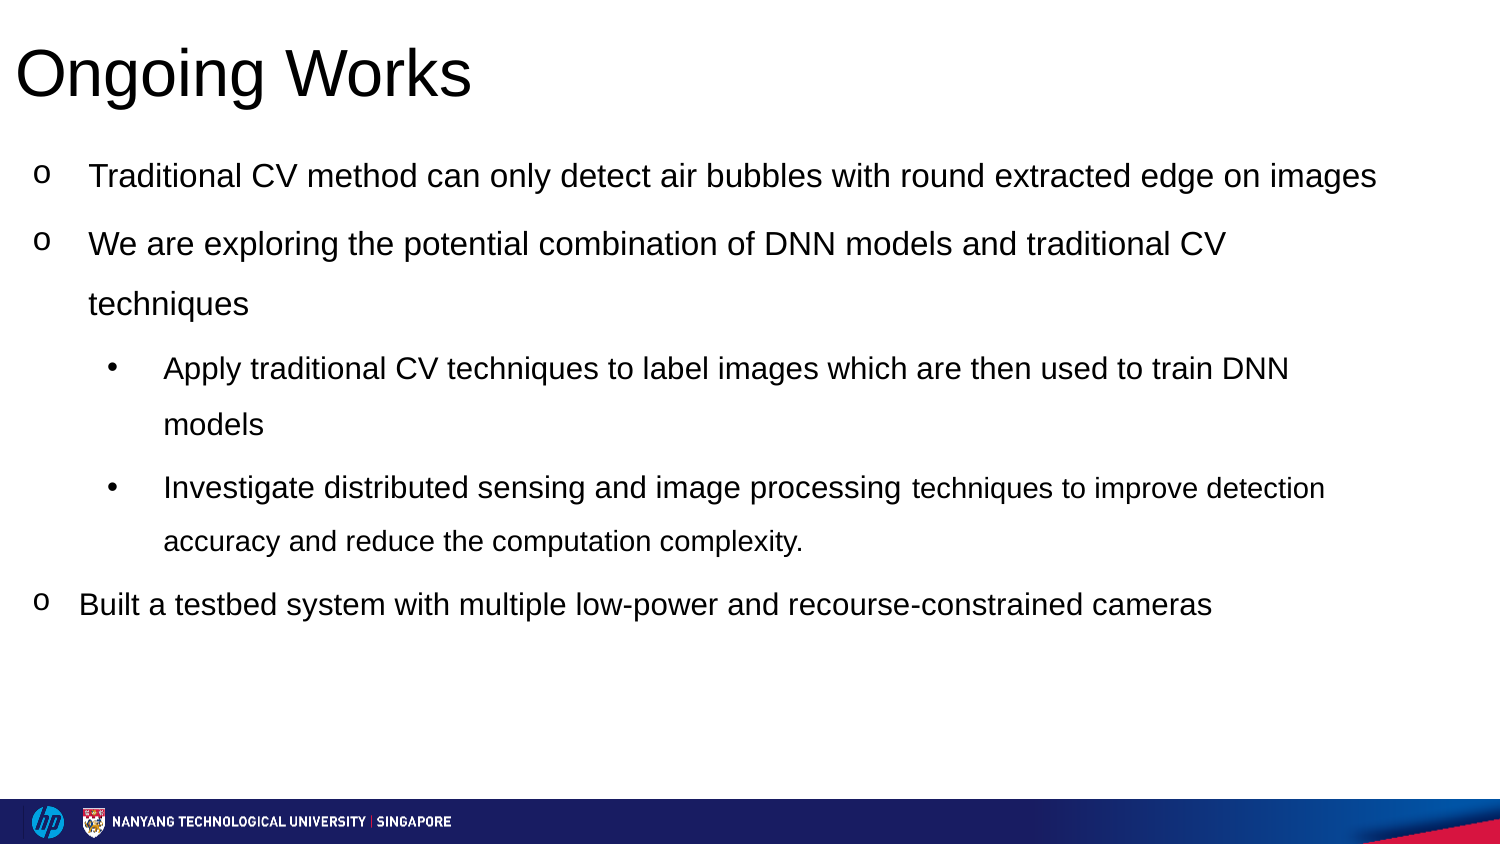

# Ongoing Works
Traditional CV method can only detect air bubbles with round extracted edge on images
We are exploring the potential combination of DNN models and traditional CV techniques
Apply traditional CV techniques to label images which are then used to train DNN models
Investigate distributed sensing and image processing techniques to improve detection accuracy and reduce the computation complexity.
Built a testbed system with multiple low-power and recourse-constrained cameras